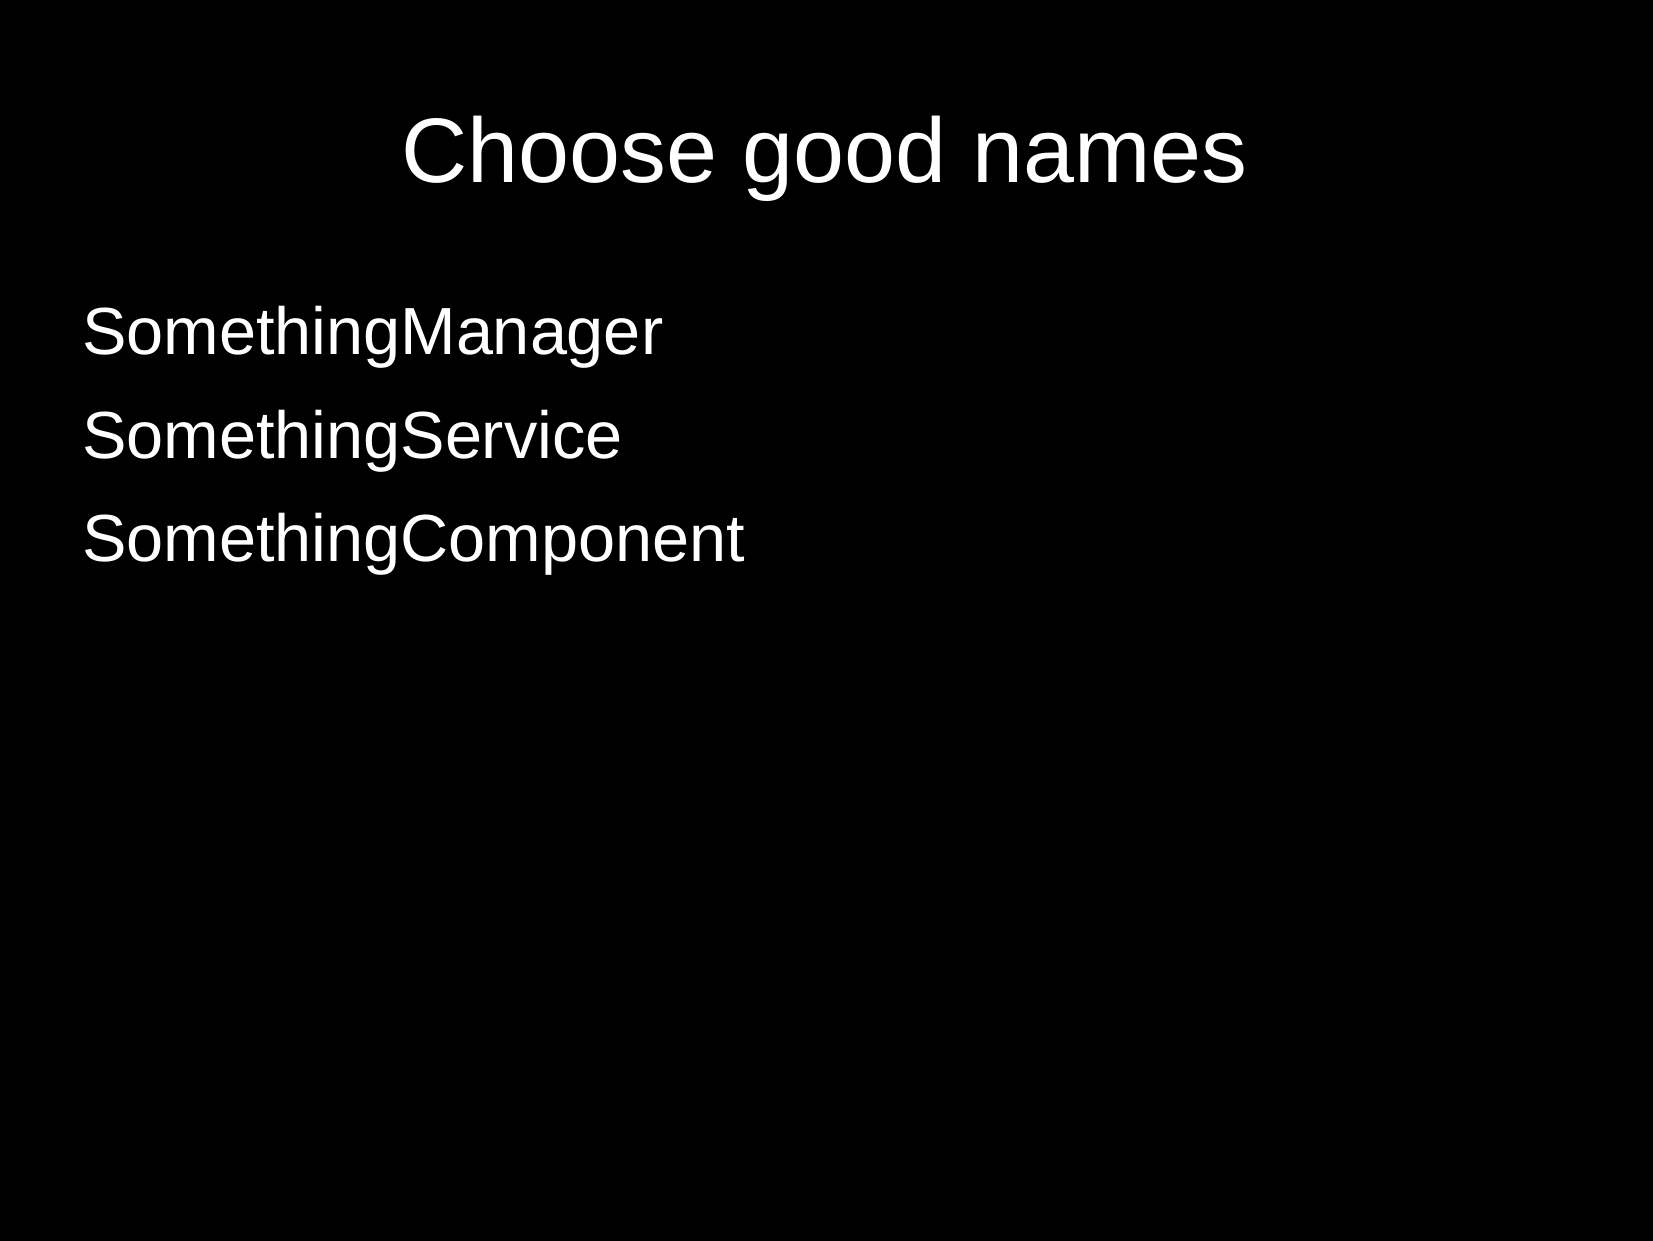

# Choose good names
SomethingManager
SomethingService
SomethingComponent